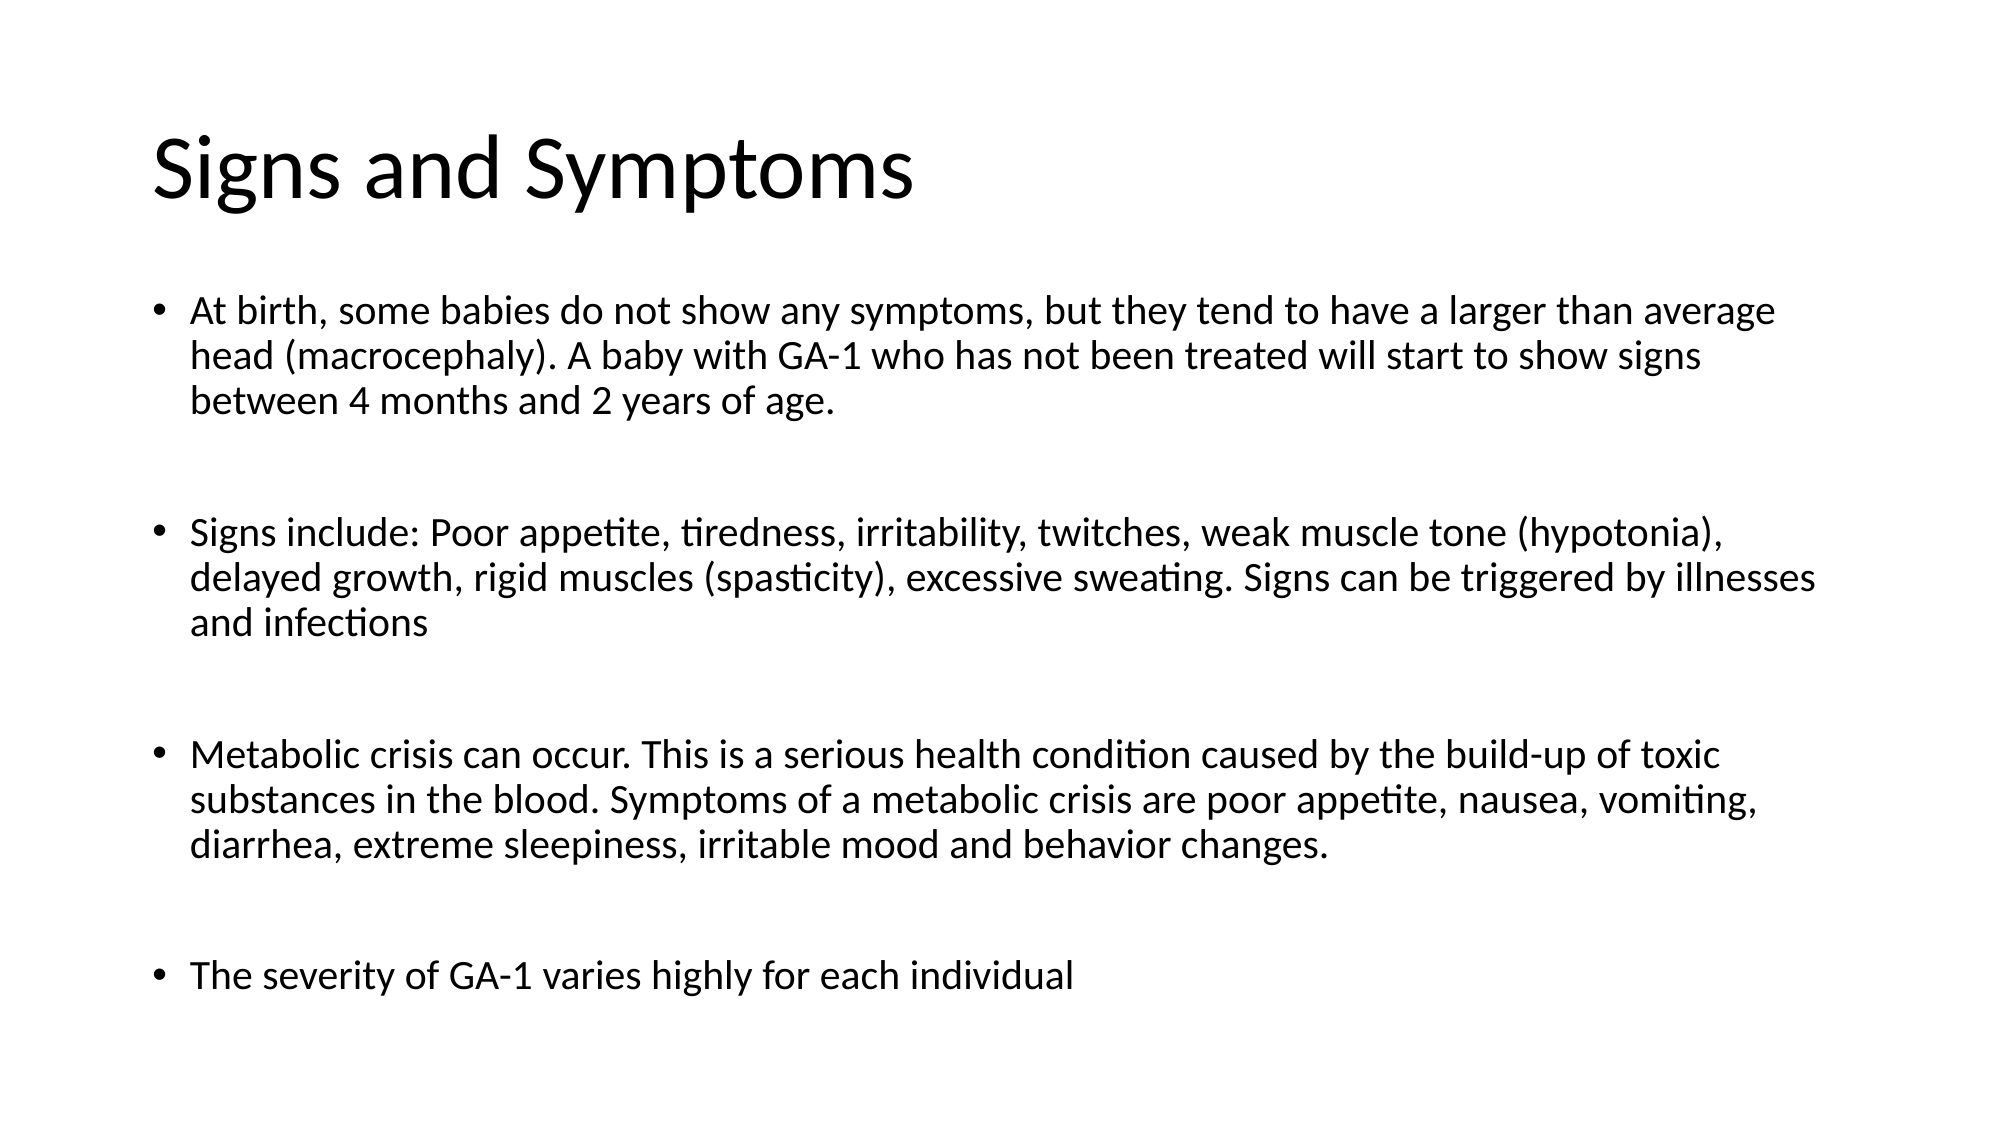

# Signs and Symptoms
At birth, some babies do not show any symptoms, but they tend to have a larger than average head (macrocephaly). A baby with GA-1 who has not been treated will start to show signs between 4 months and 2 years of age.

Signs include: Poor appetite, tiredness, irritability, twitches, weak muscle tone (hypotonia), delayed growth, rigid muscles (spasticity), excessive sweating. Signs can be triggered by illnesses and infections

Metabolic crisis can occur. This is a serious health condition caused by the build-up of toxic substances in the blood. Symptoms of a metabolic crisis are poor appetite, nausea, vomiting, diarrhea, extreme sleepiness, irritable mood and behavior changes.

The severity of GA-1 varies highly for each individual